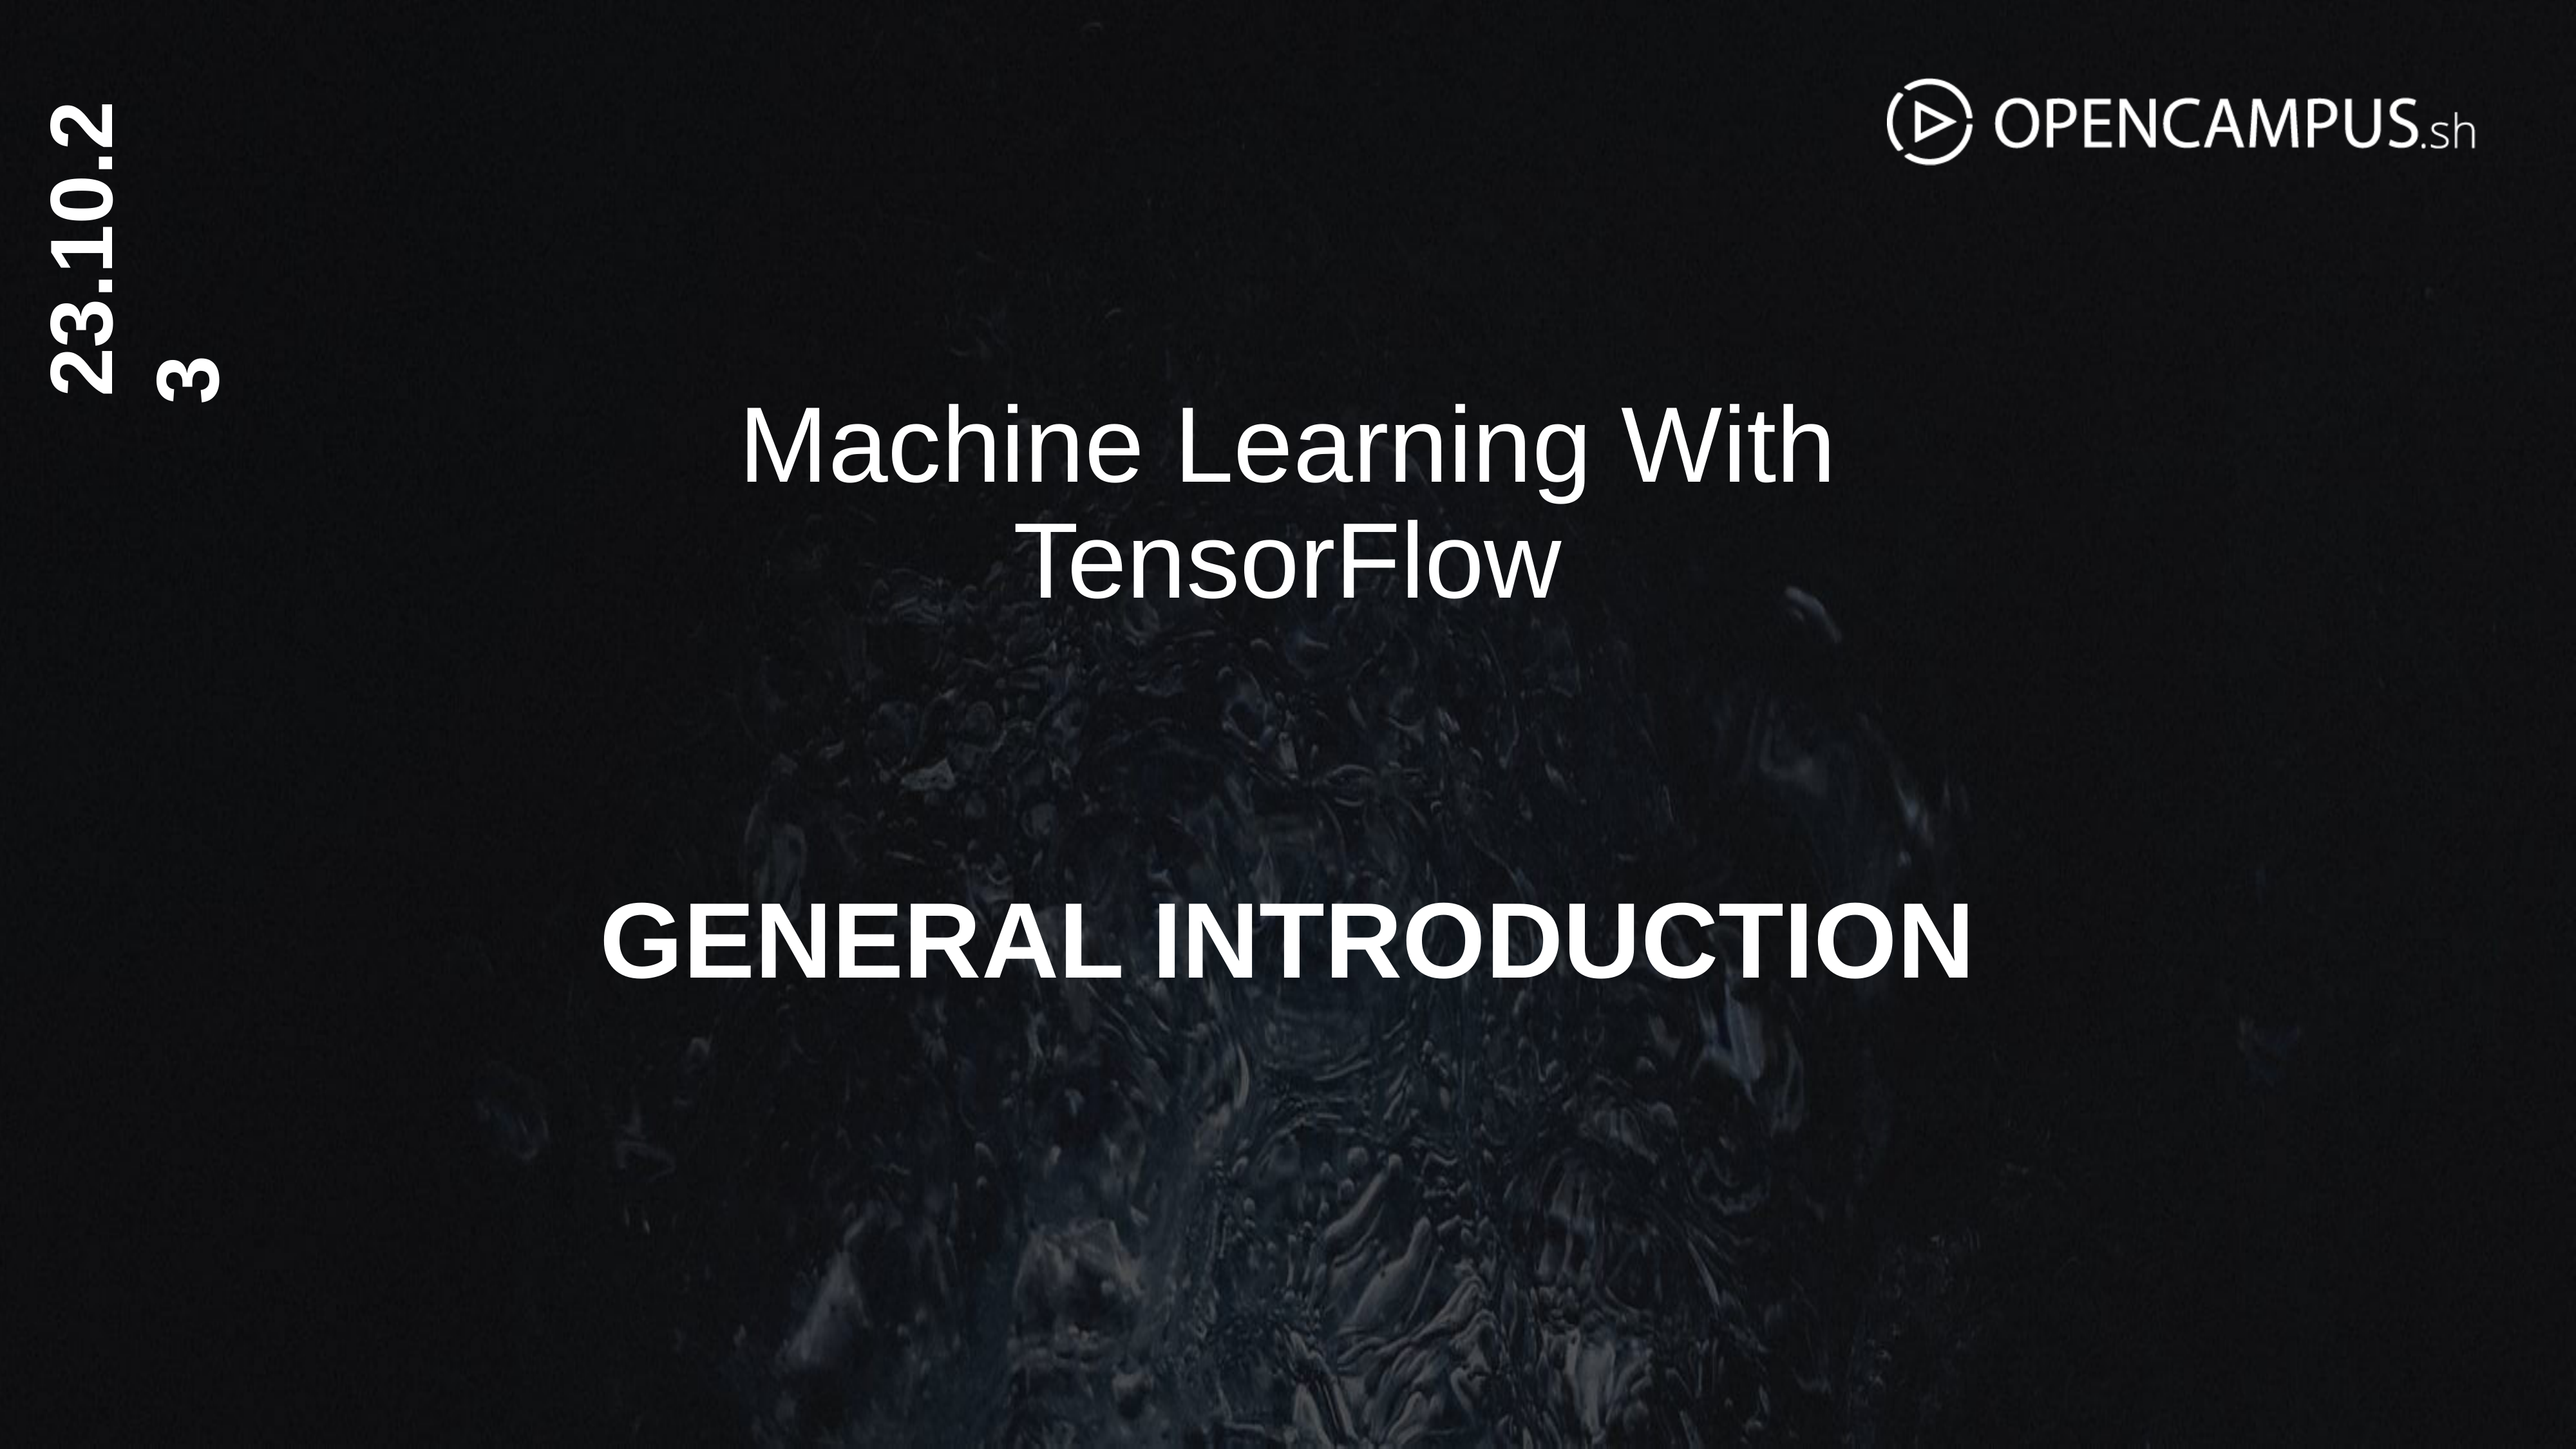

23.10.23
Machine Learning With TensorFlow

# GEneral Introduction